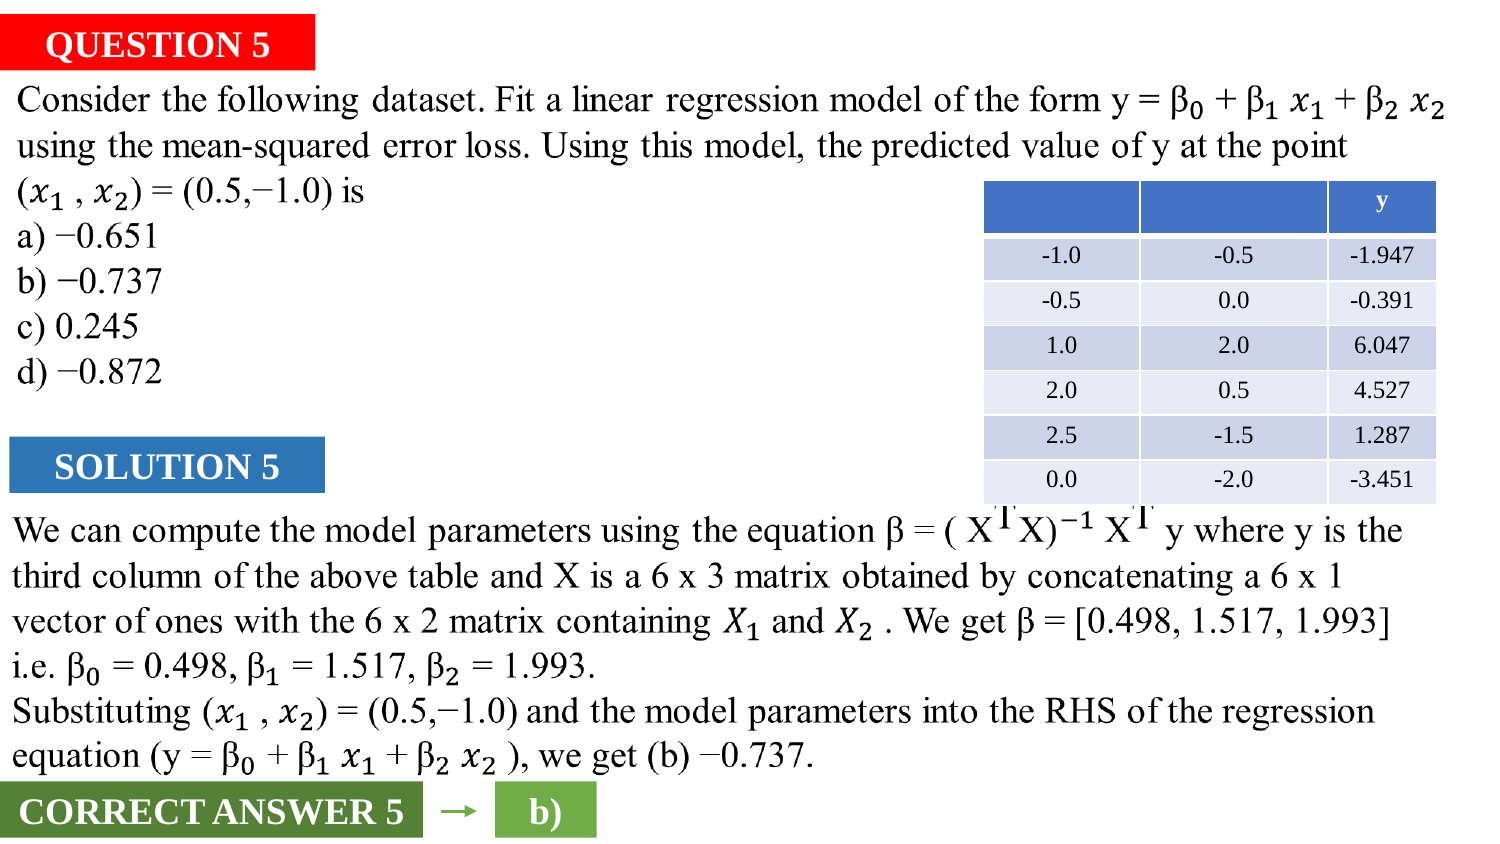

QUESTION 5

|  |  | y |
| --- | --- | --- |
| -1.0 | -0.5 | -1.947 |
| -0.5 | 0.0 | -0.391 |
| 1.0 | 2.0 | 6.047 |
| 2.0 | 0.5 | 4.527 |
| 2.5 | -1.5 | 1.287 |
| 0.0 | -2.0 | -3.451 |
SOLUTION 5

CORRECT ANSWER 5
b)